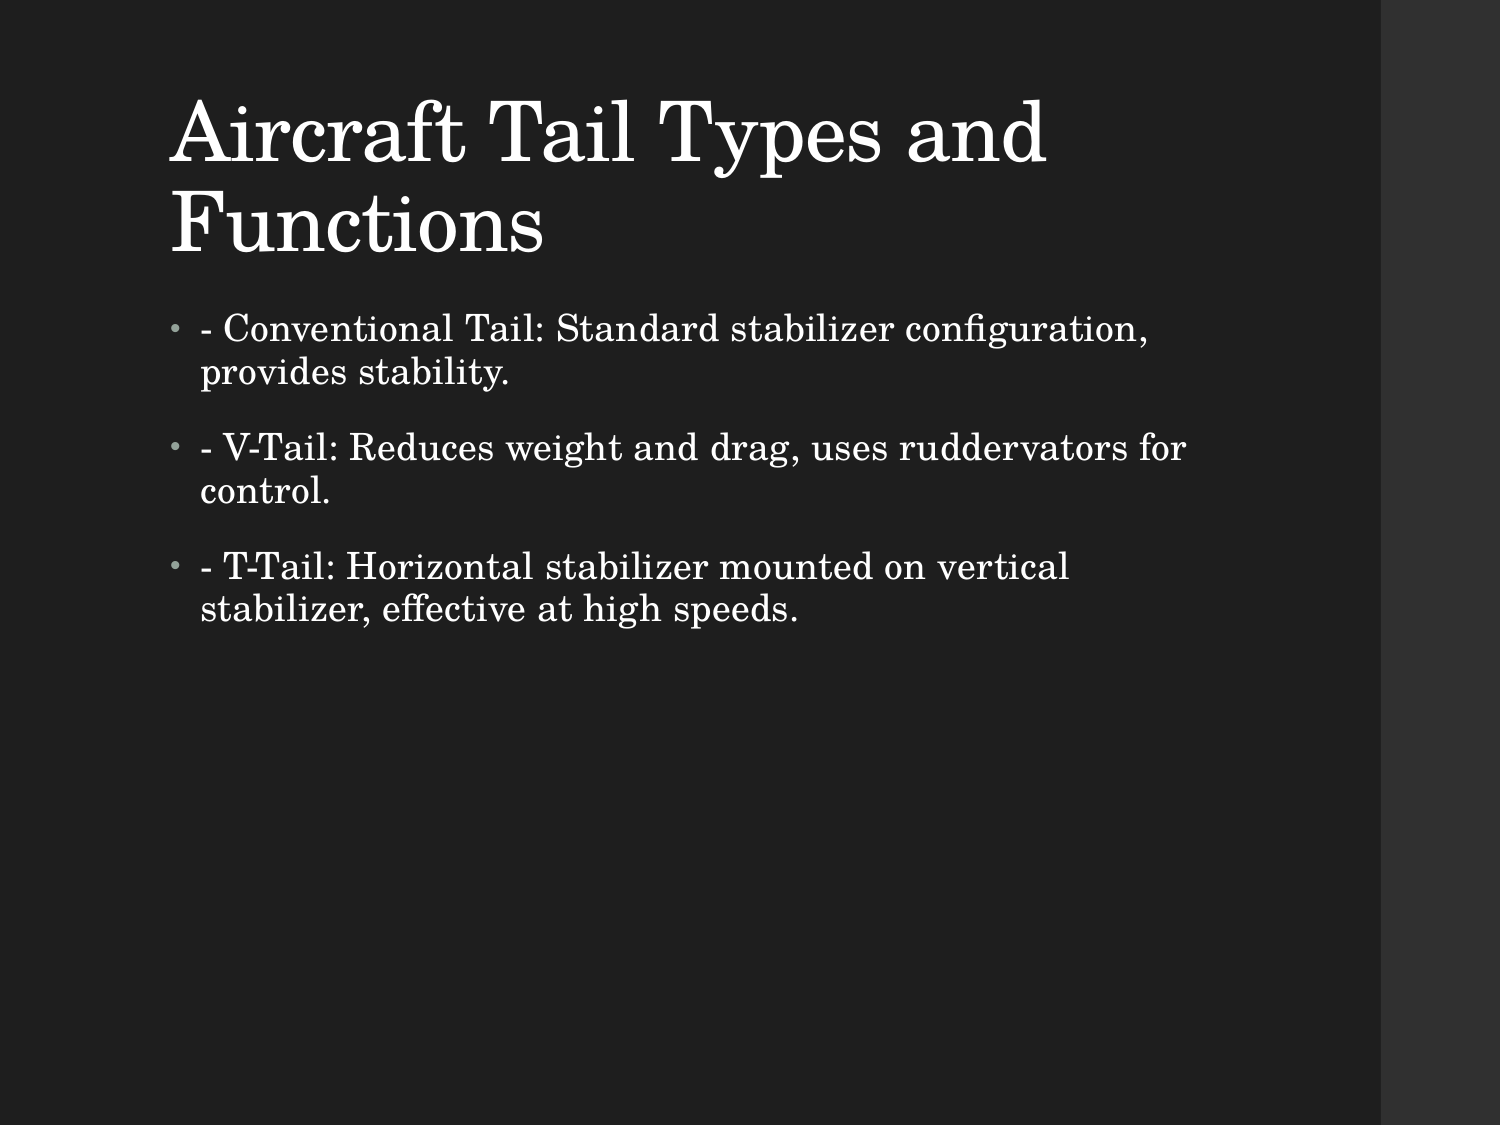

# Aircraft Tail Types and Functions
- Conventional Tail: Standard stabilizer configuration, provides stability.
- V-Tail: Reduces weight and drag, uses ruddervators for control.
- T-Tail: Horizontal stabilizer mounted on vertical stabilizer, effective at high speeds.